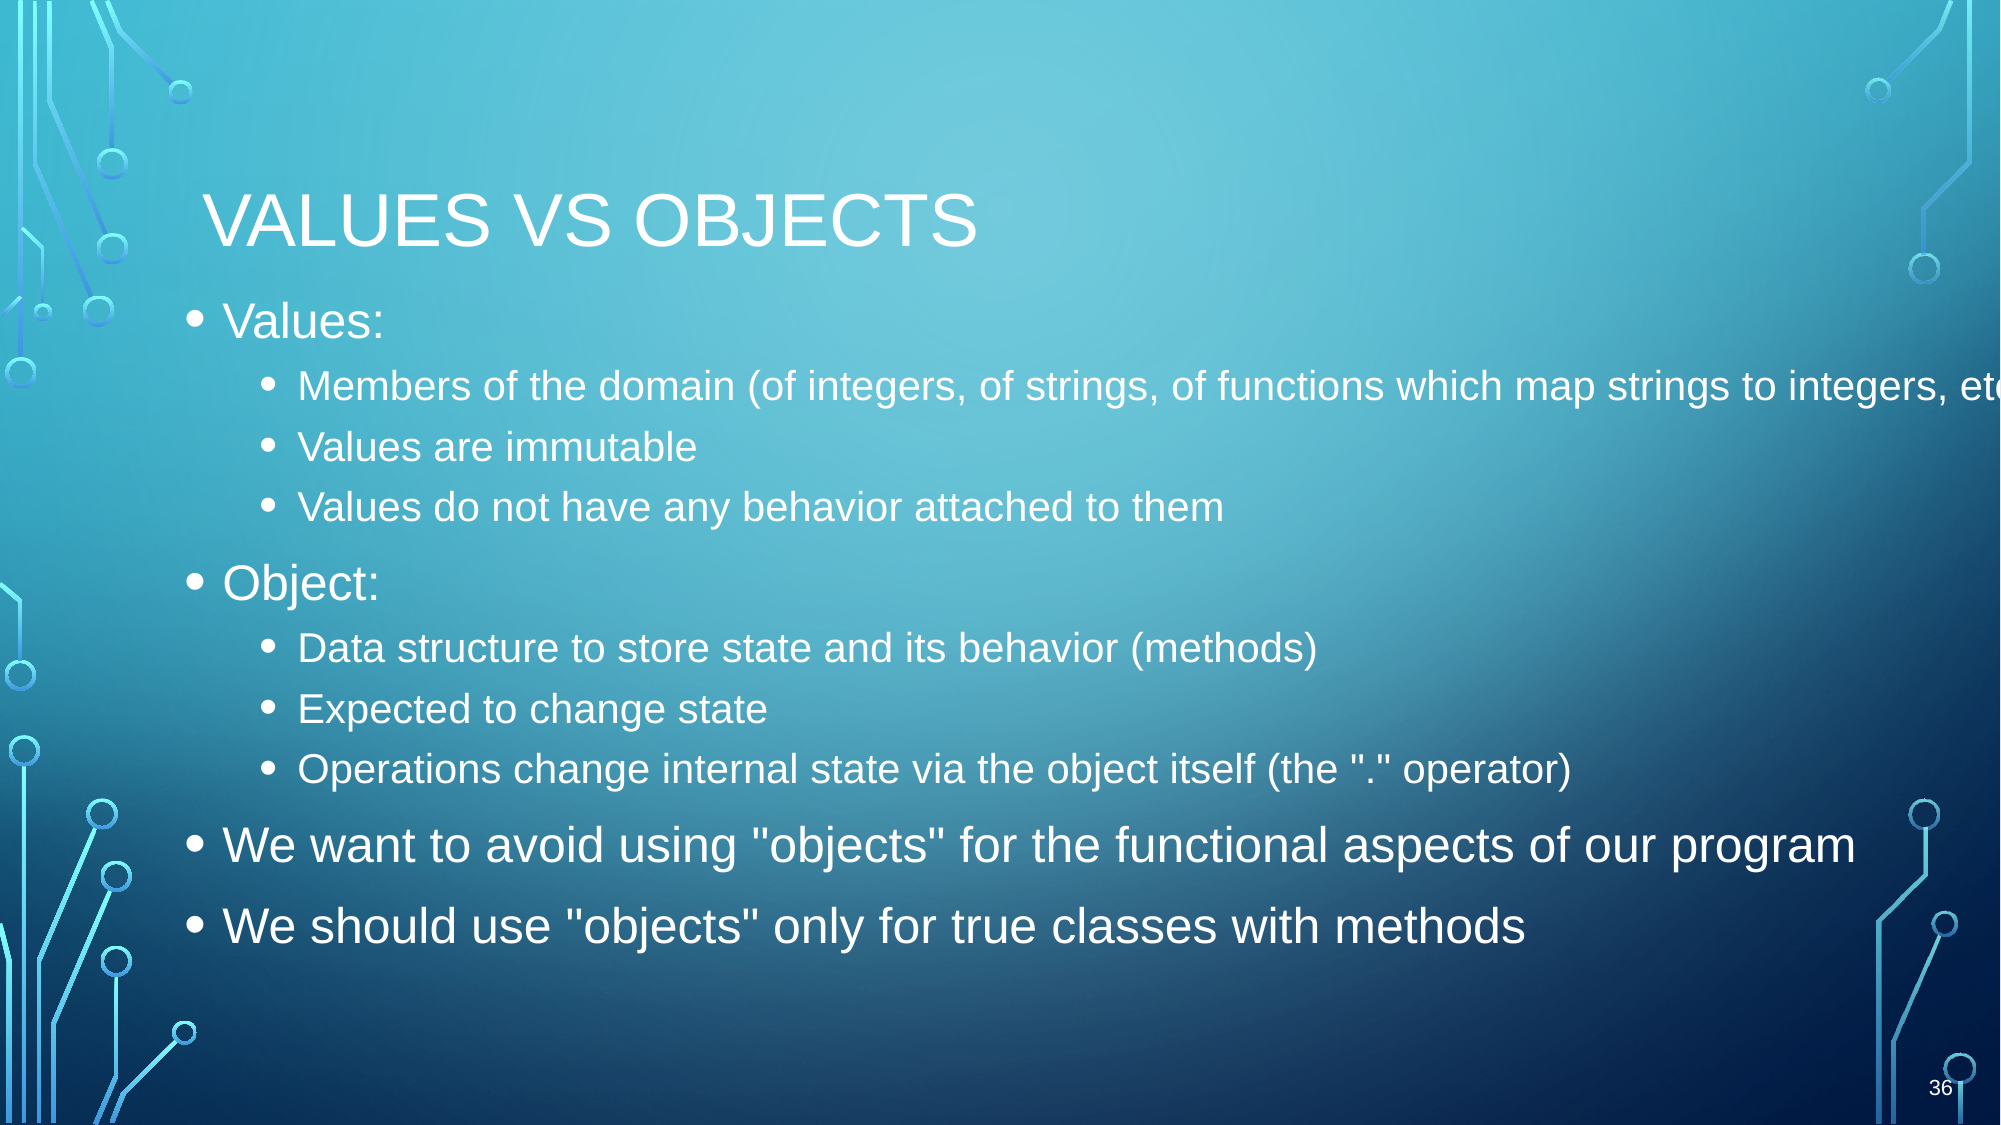

# Values vs objects
Values:
Members of the domain (of integers, of strings, of functions which map strings to integers, etc.)
Values are immutable
Values do not have any behavior attached to them
Object:
Data structure to store state and its behavior (methods)
Expected to change state
Operations change internal state via the object itself (the "." operator)
We want to avoid using "objects" for the functional aspects of our program
We should use "objects" only for true classes with methods

36